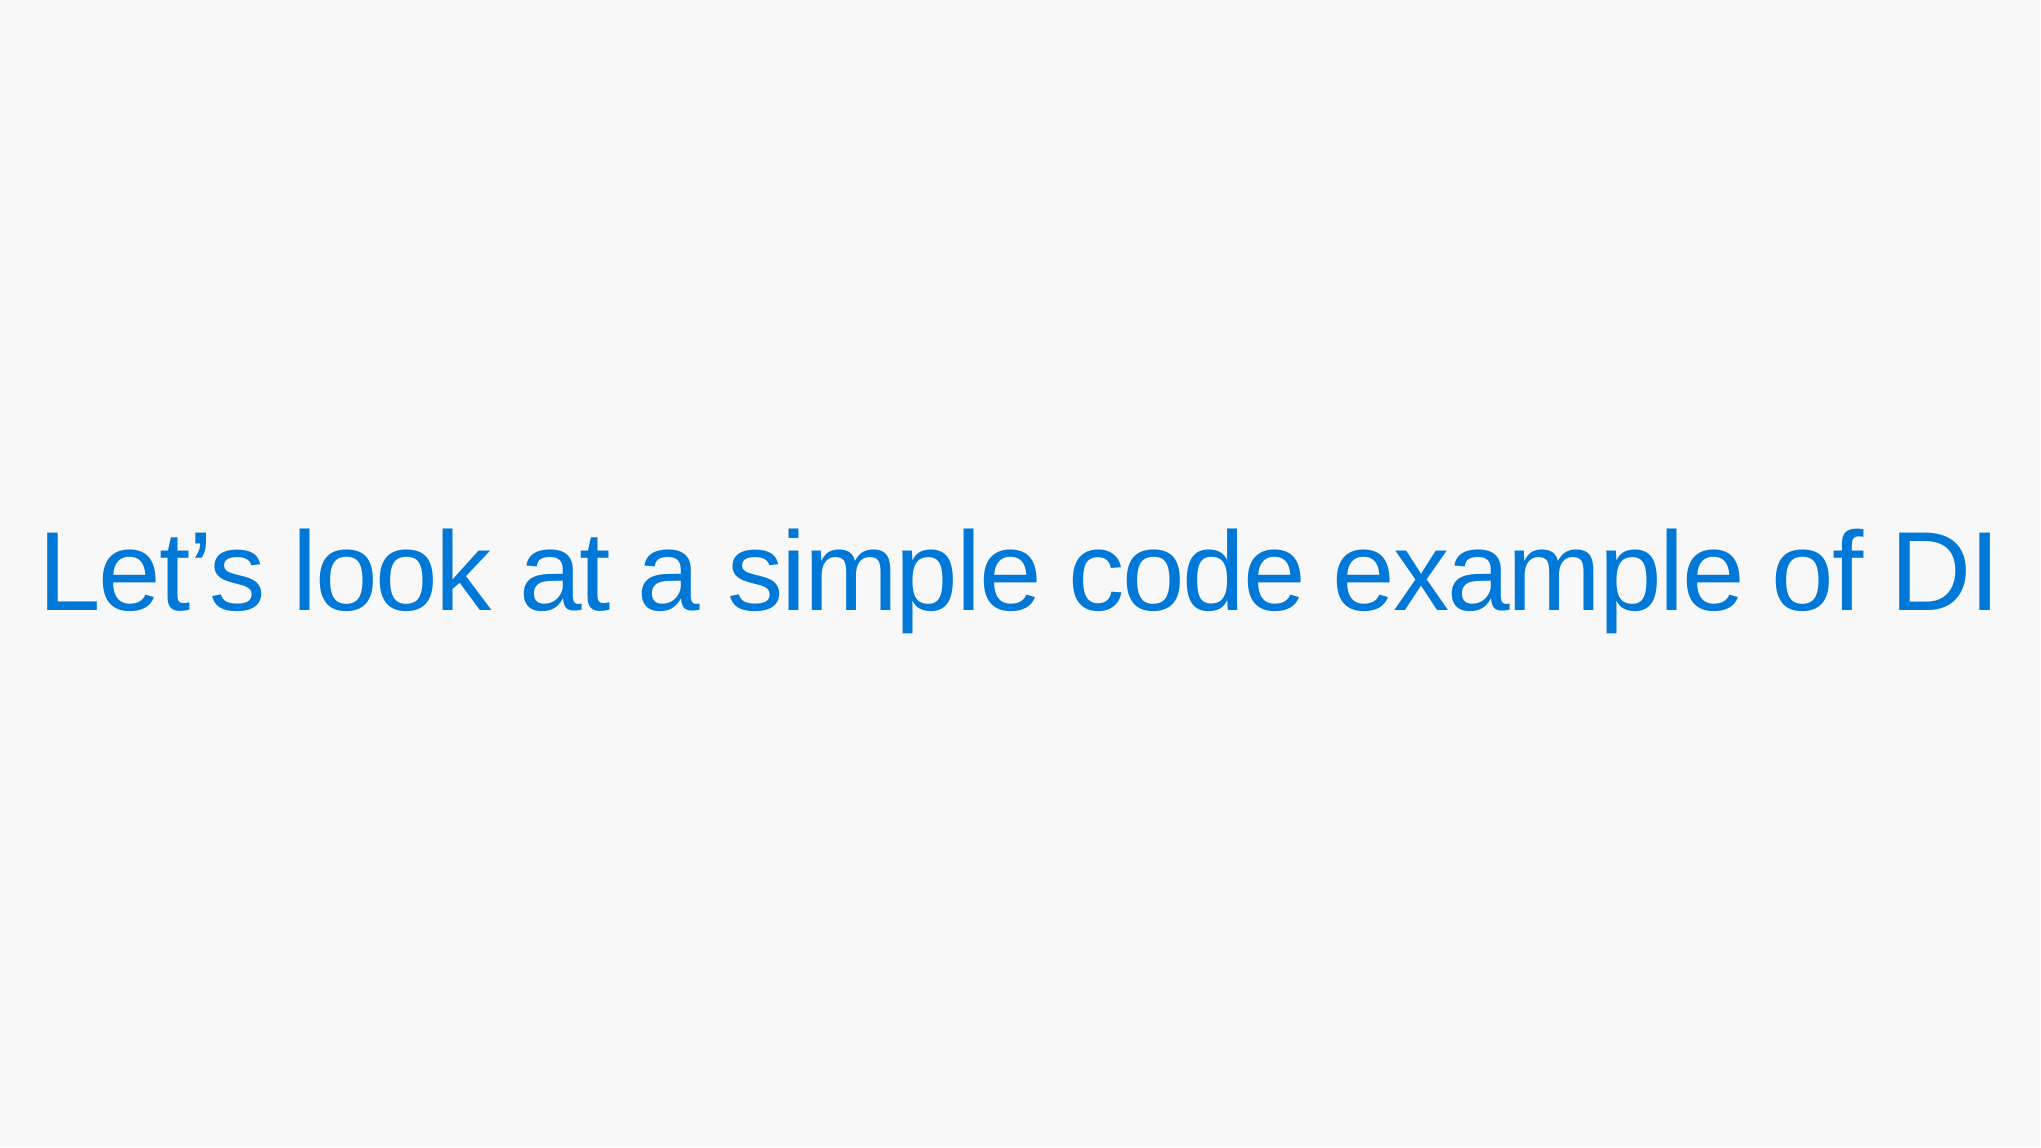

# Let’s look at a simple code example of DI